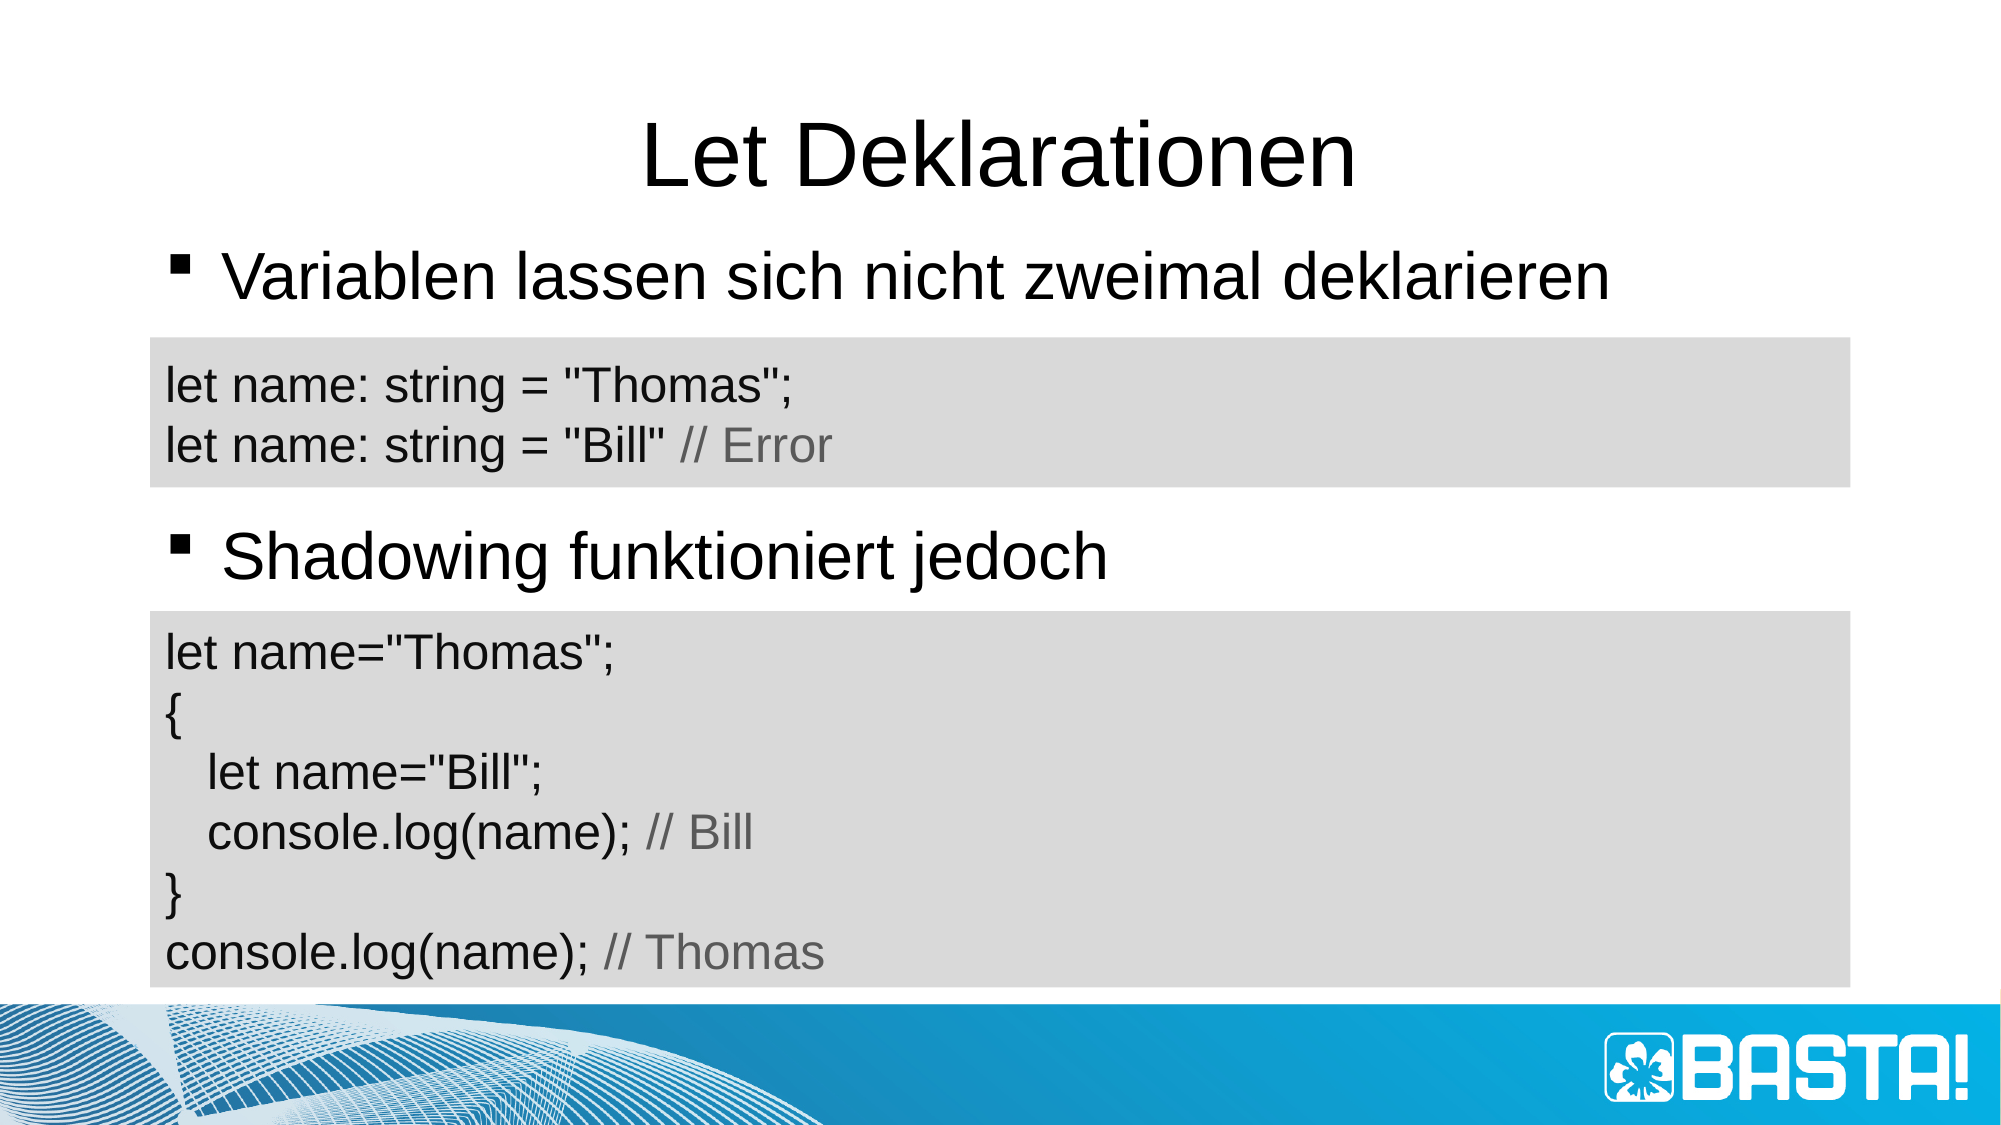

# Let Deklarationen
Variablen lassen sich nicht zweimal deklarieren

Shadowing funktioniert jedoch

let name: string = "Thomas";
let name: string = "Bill" // Error
let name="Thomas";
{
   let name="Bill";
   console.log(name); // Bill
}
console.log(name); // Thomas